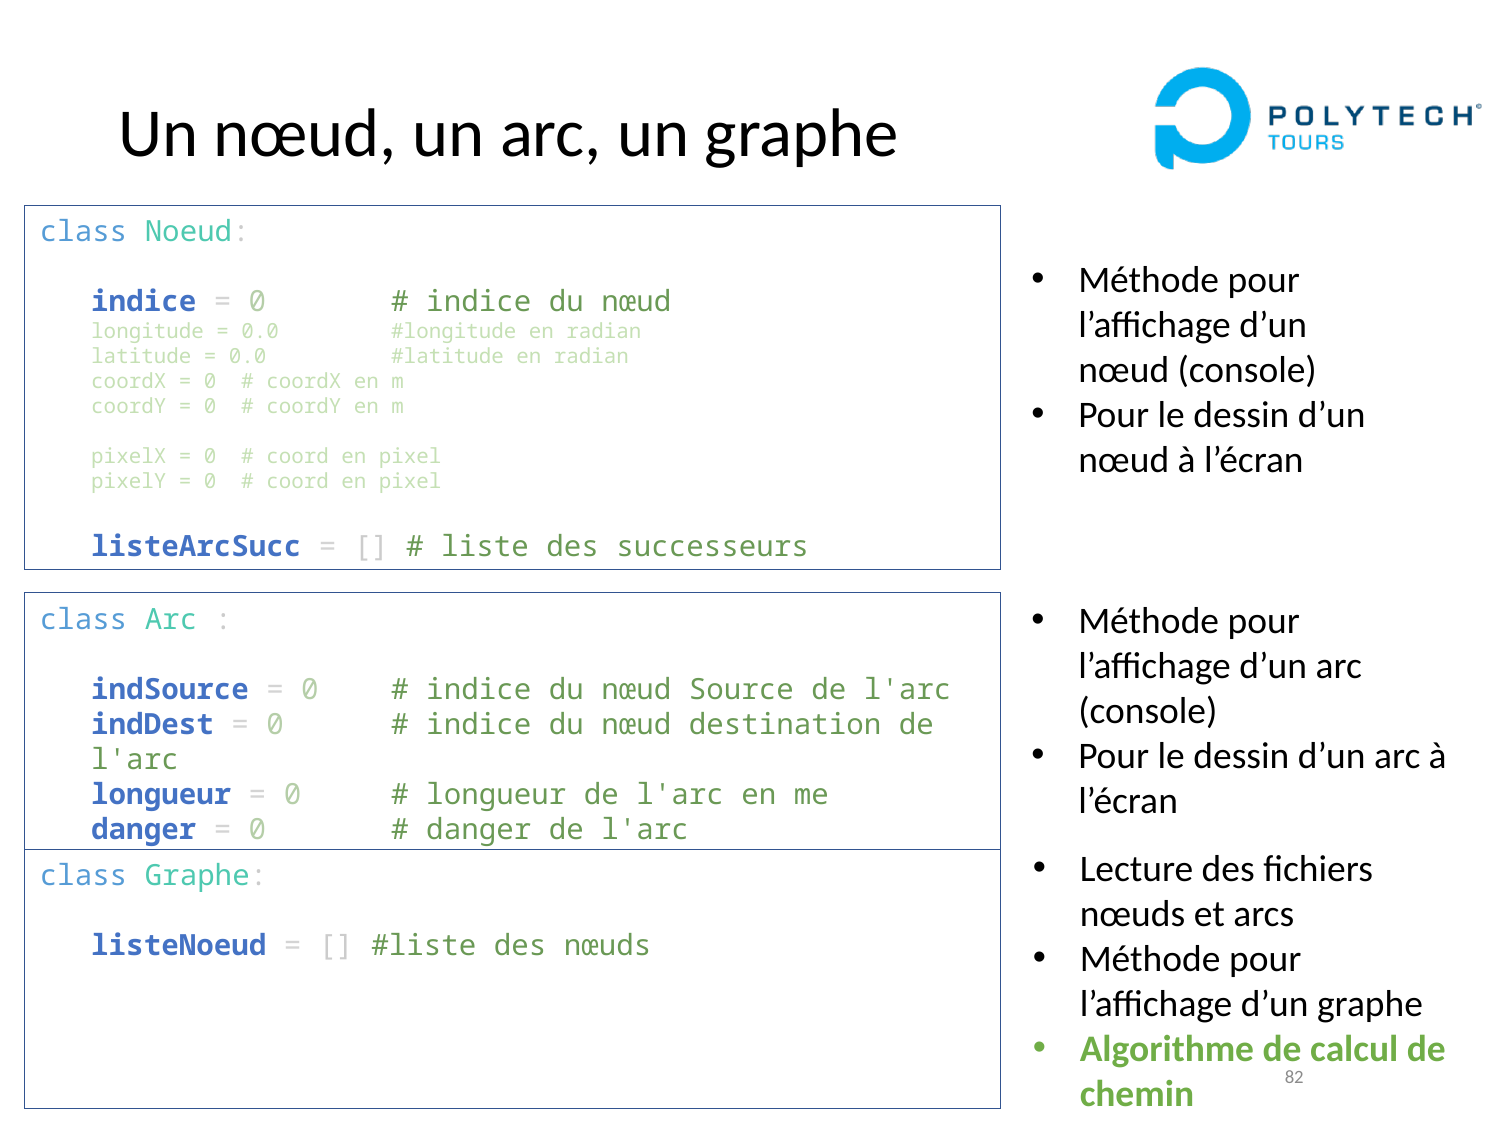

# Un nœud, un arc, un graphe
class Noeud:

indice = 0	# indice du nœud
longitude = 0.0 	#longitude en radian
latitude = 0.0 	#latitude en radian
coordX = 0 	# coordX en m
coordY = 0 	# coordY en m
pixelX = 0 	# coord en pixel
pixelY = 0 	# coord en pixel

listeArcSucc = [] # liste des successeurs
Méthode pour l’affichage d’un nœud (console)
Pour le dessin d’un nœud à l’écran
Méthode pour l’affichage d’un arc (console)
Pour le dessin d’un arc à l’écran
class Arc :

indSource = 0 	# indice du nœud Source de l'arc
indDest = 0 	# indice du nœud destination de l'arc
longueur = 0 	# longueur de l'arc en me
danger = 0 	# danger de l'arc
Lecture des fichiers nœuds et arcs
Méthode pour l’affichage d’un graphe
Algorithme de calcul de chemin
class Graphe:
listeNoeud = [] #liste des nœuds

Cours PeiP 2023
82